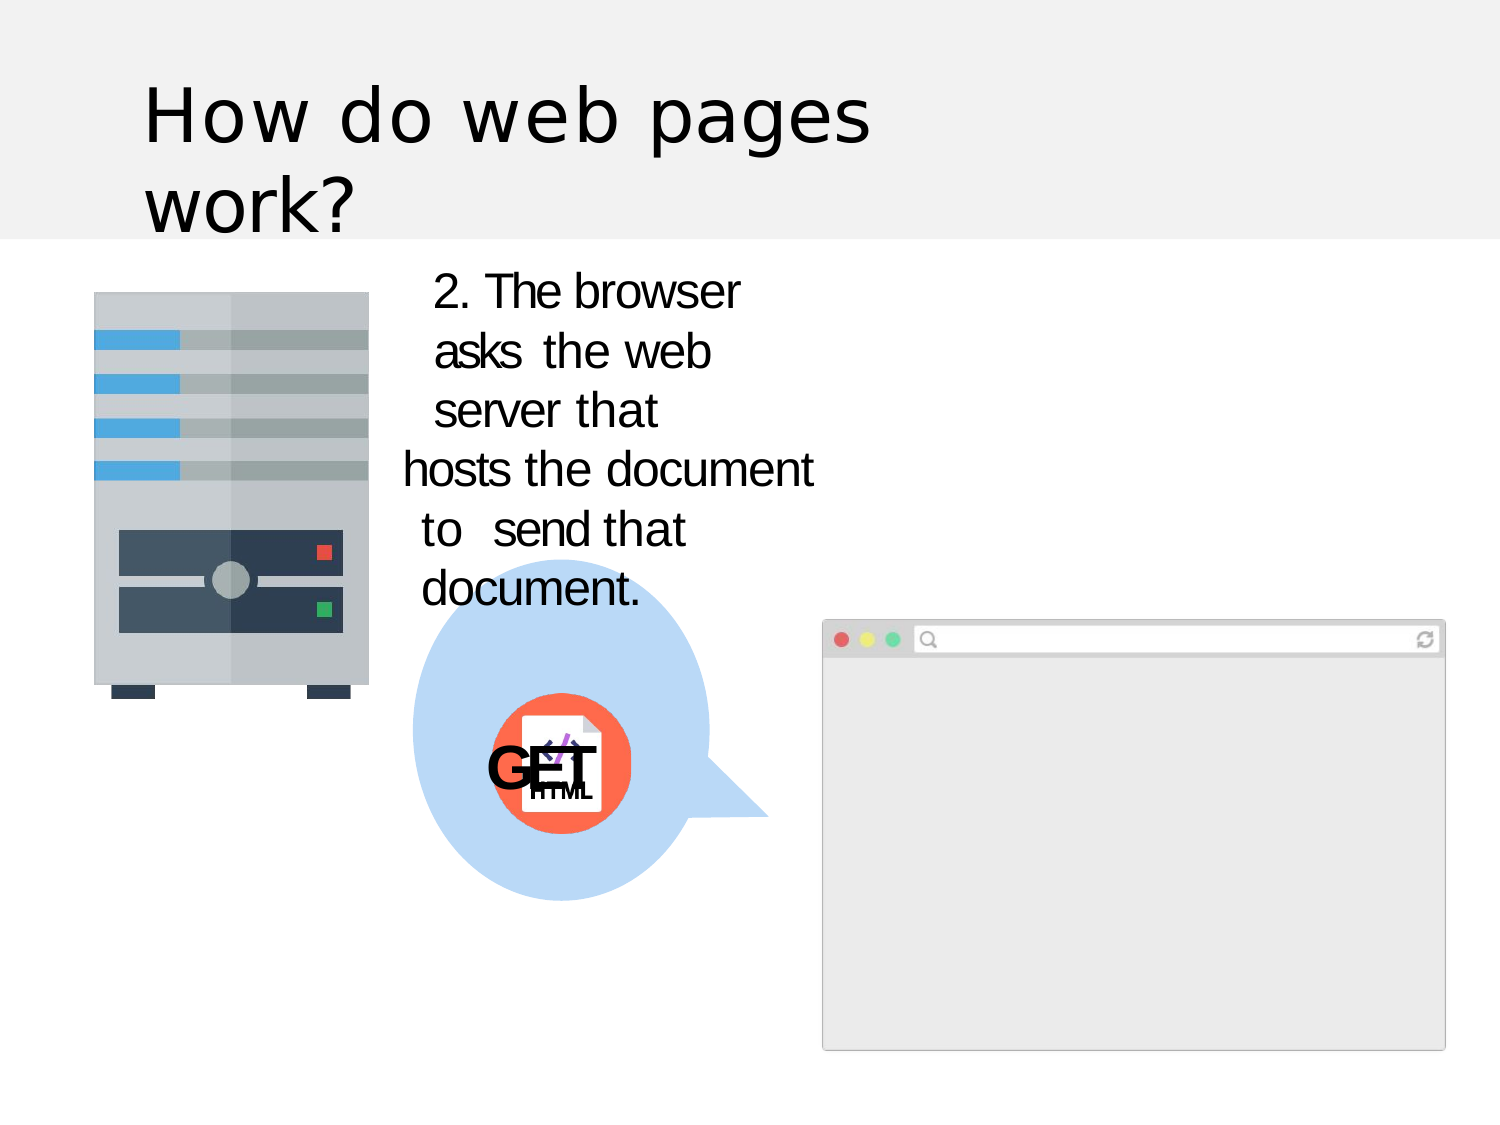

# How do web pages work?
2. The browser asks  the web server that
hosts the document to  send that document.

GET